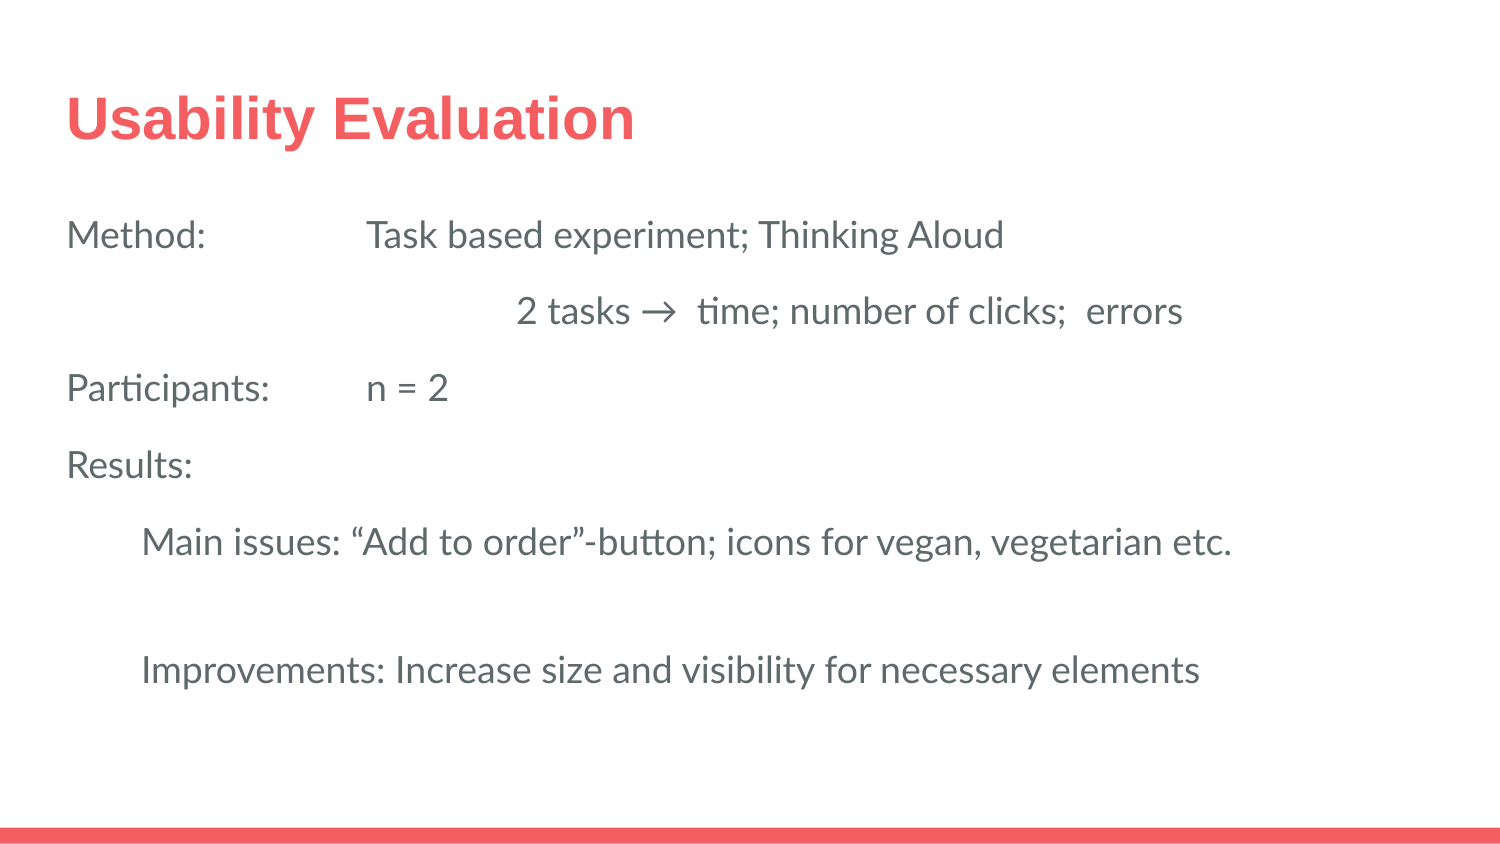

# Usability Evaluation
Method:		Task based experiment; Thinking Aloud
			2 tasks →  time; number of clicks;  errors
Participants:	n = 2
Results:
Main issues: “Add to order”-button; icons for vegan, vegetarian etc.
Improvements: Increase size and visibility for necessary elements